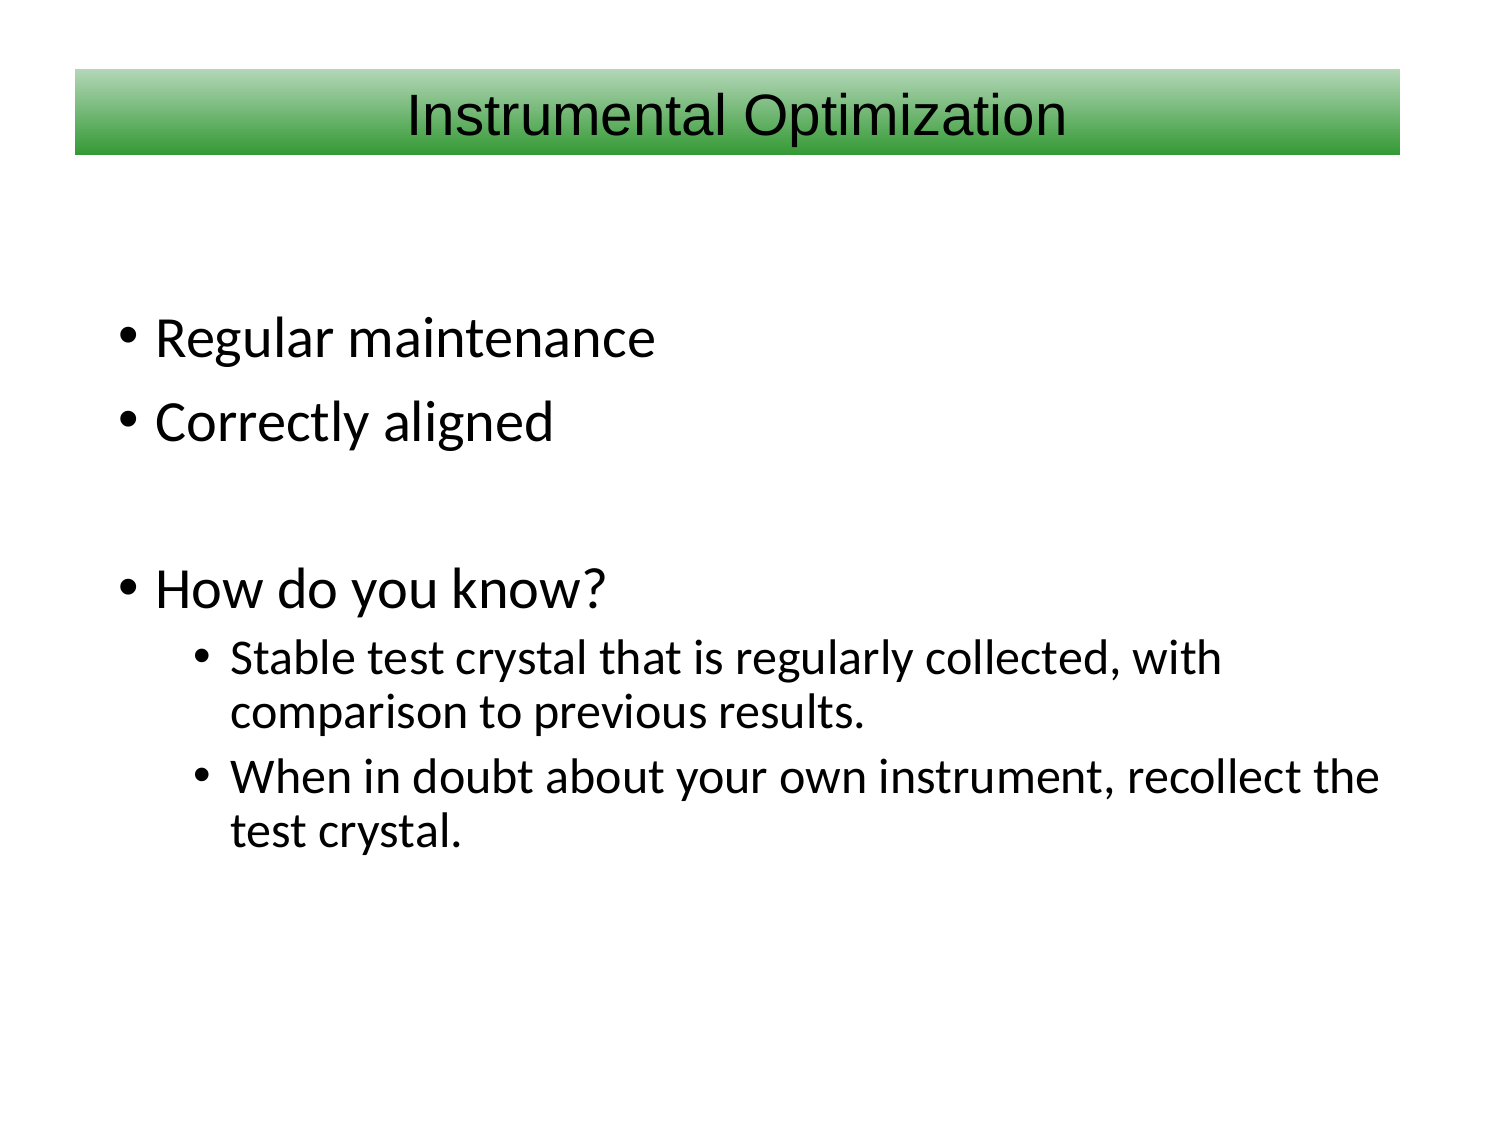

Instrumental Optimization
Regular maintenance
Correctly aligned

How do you know?
Stable test crystal that is regularly collected, with comparison to previous results.
When in doubt about your own instrument, recollect the test crystal.